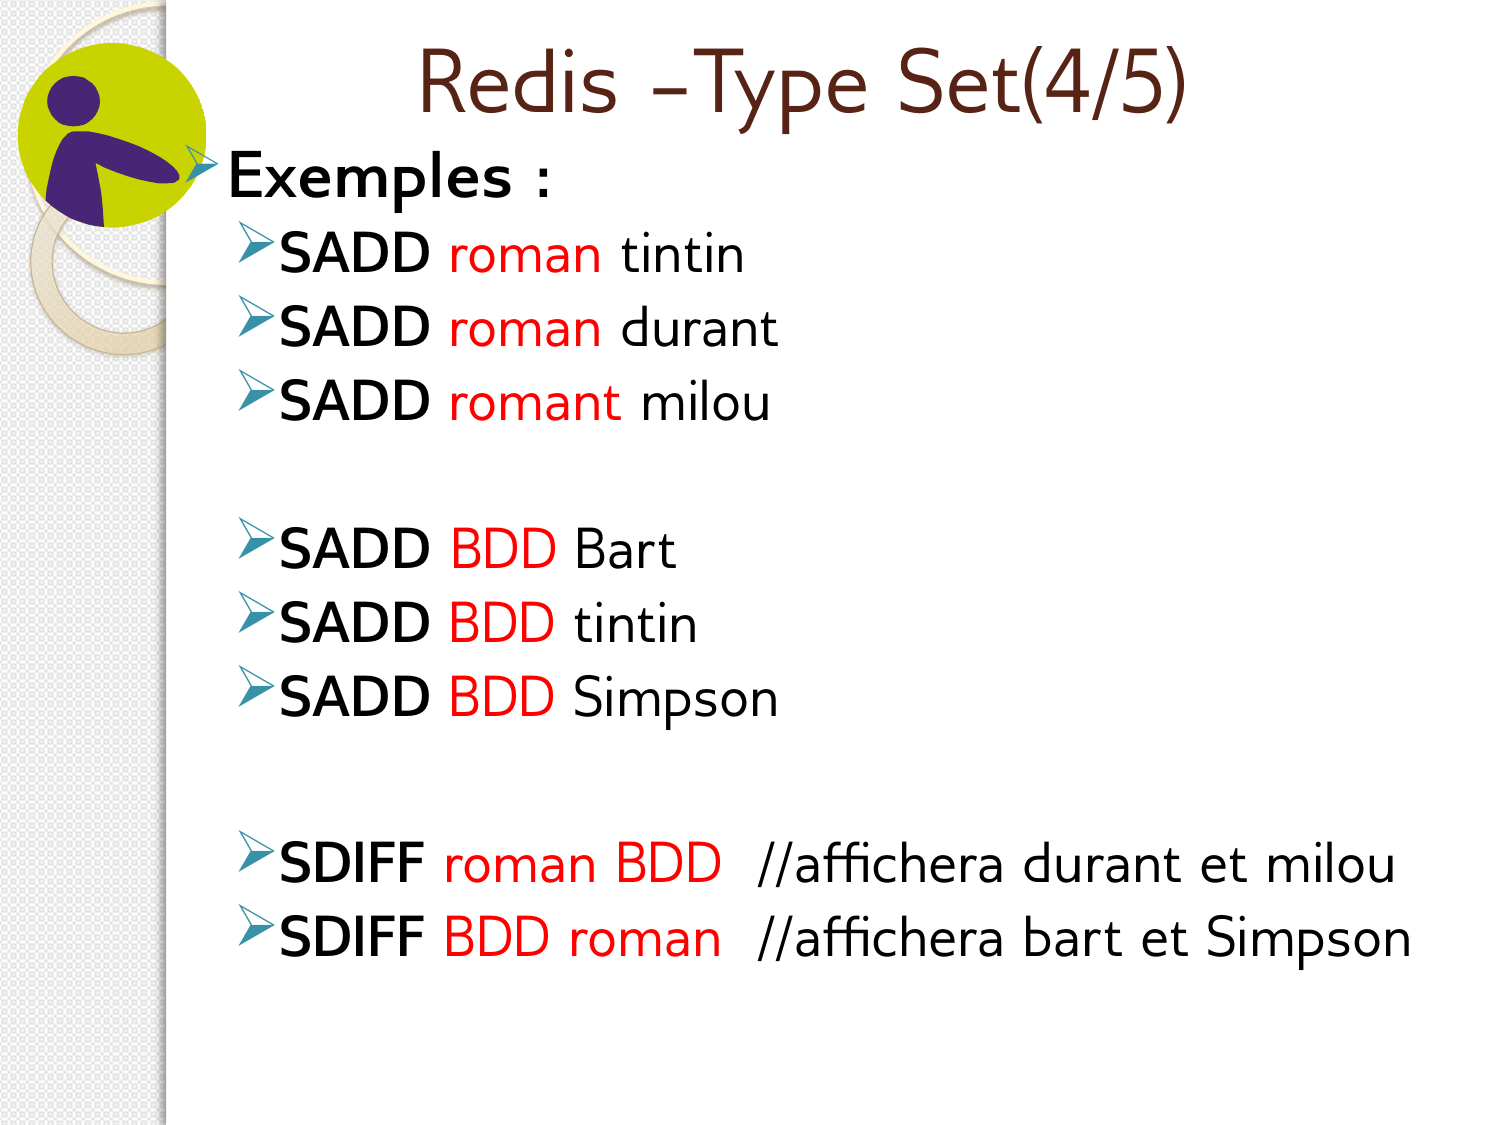

# Redis –Type Set(4/5)
Exemples :
SADD roman tintin
SADD roman durant
SADD romant milou

SADD BDD Bart
SADD BDD tintin
SADD BDD Simpson

SDIFF roman BDD  //affichera durant et milou
SDIFF BDD roman  //affichera bart et Simpson